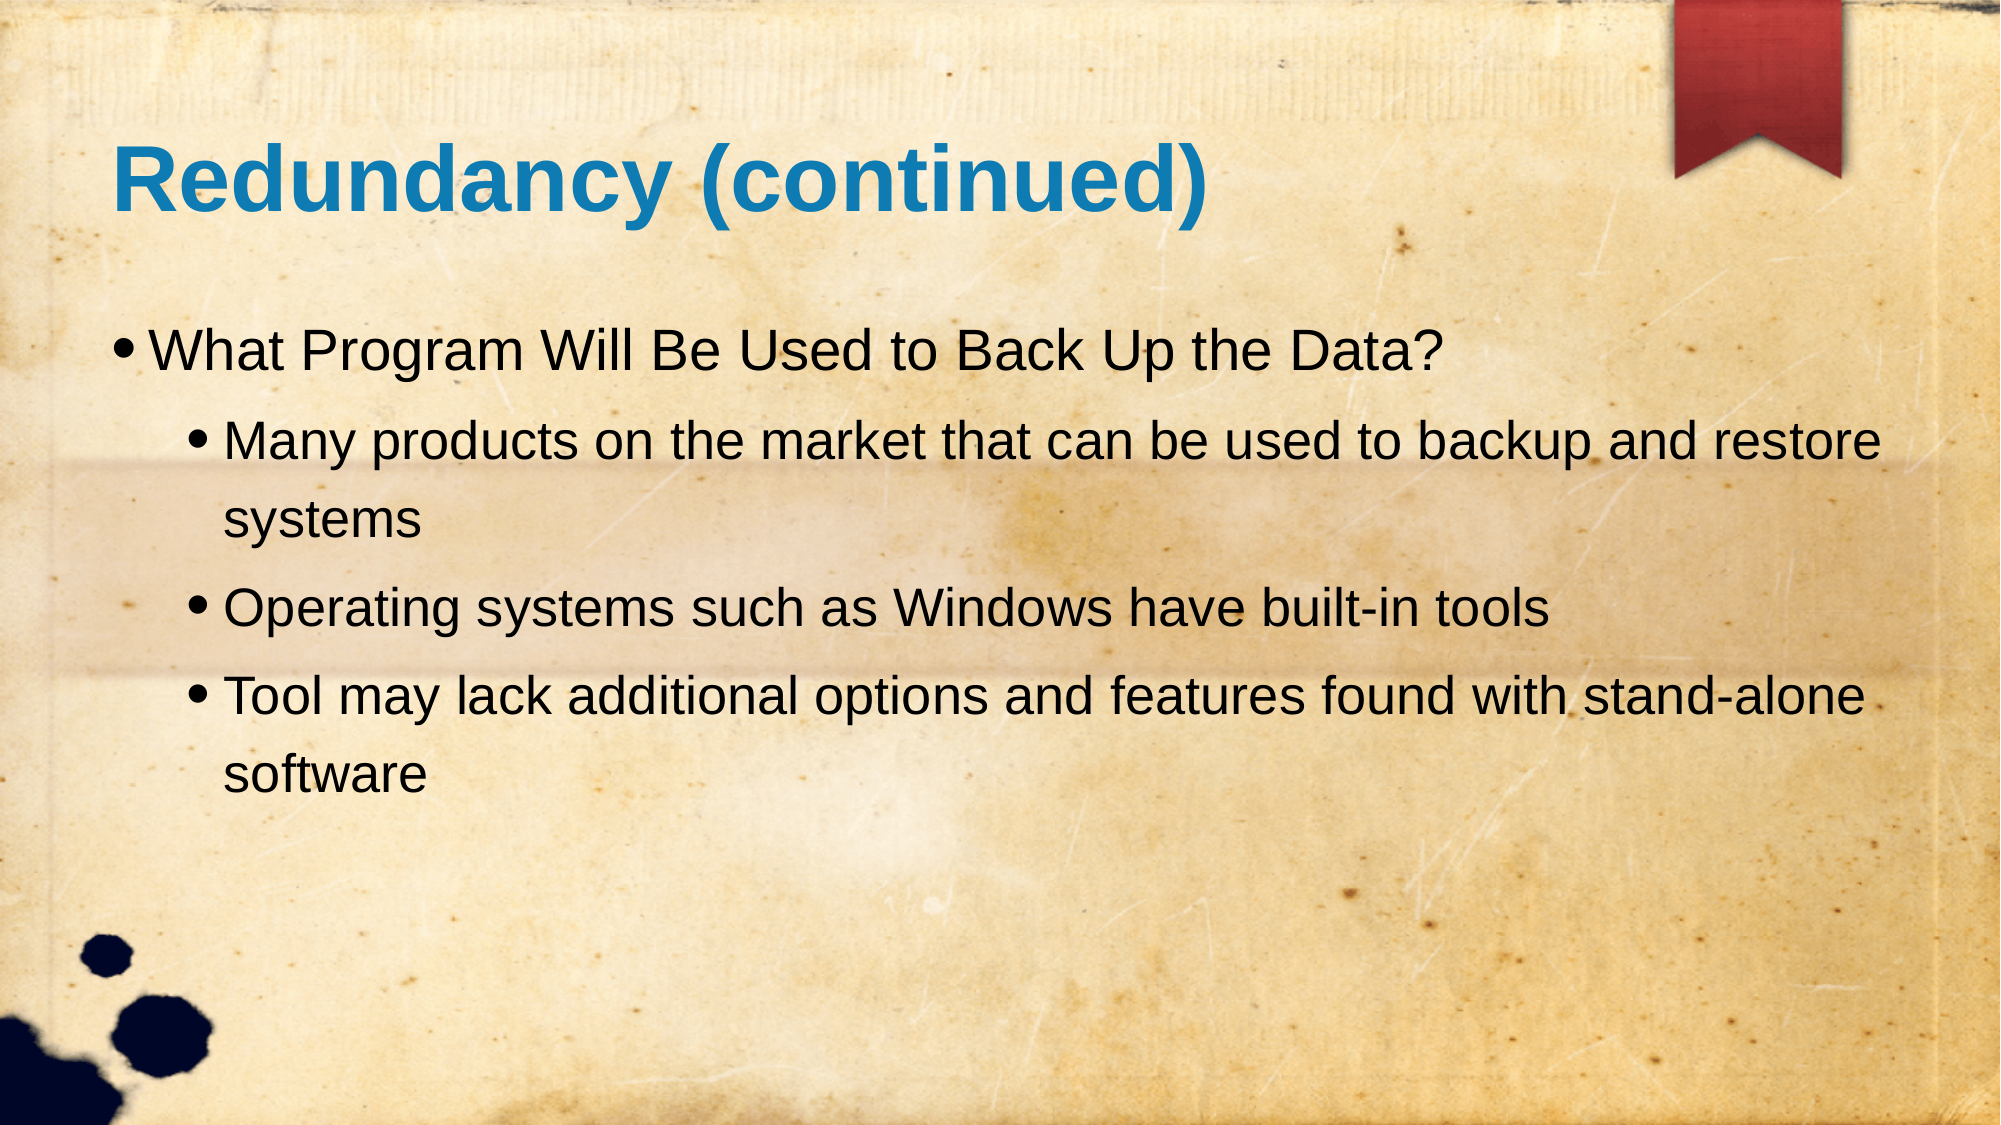

Redundancy (continued)
What Program Will Be Used to Back Up the Data?
Many products on the market that can be used to backup and restore systems
Operating systems such as Windows have built-in tools
Tool may lack additional options and features found with stand-alone software